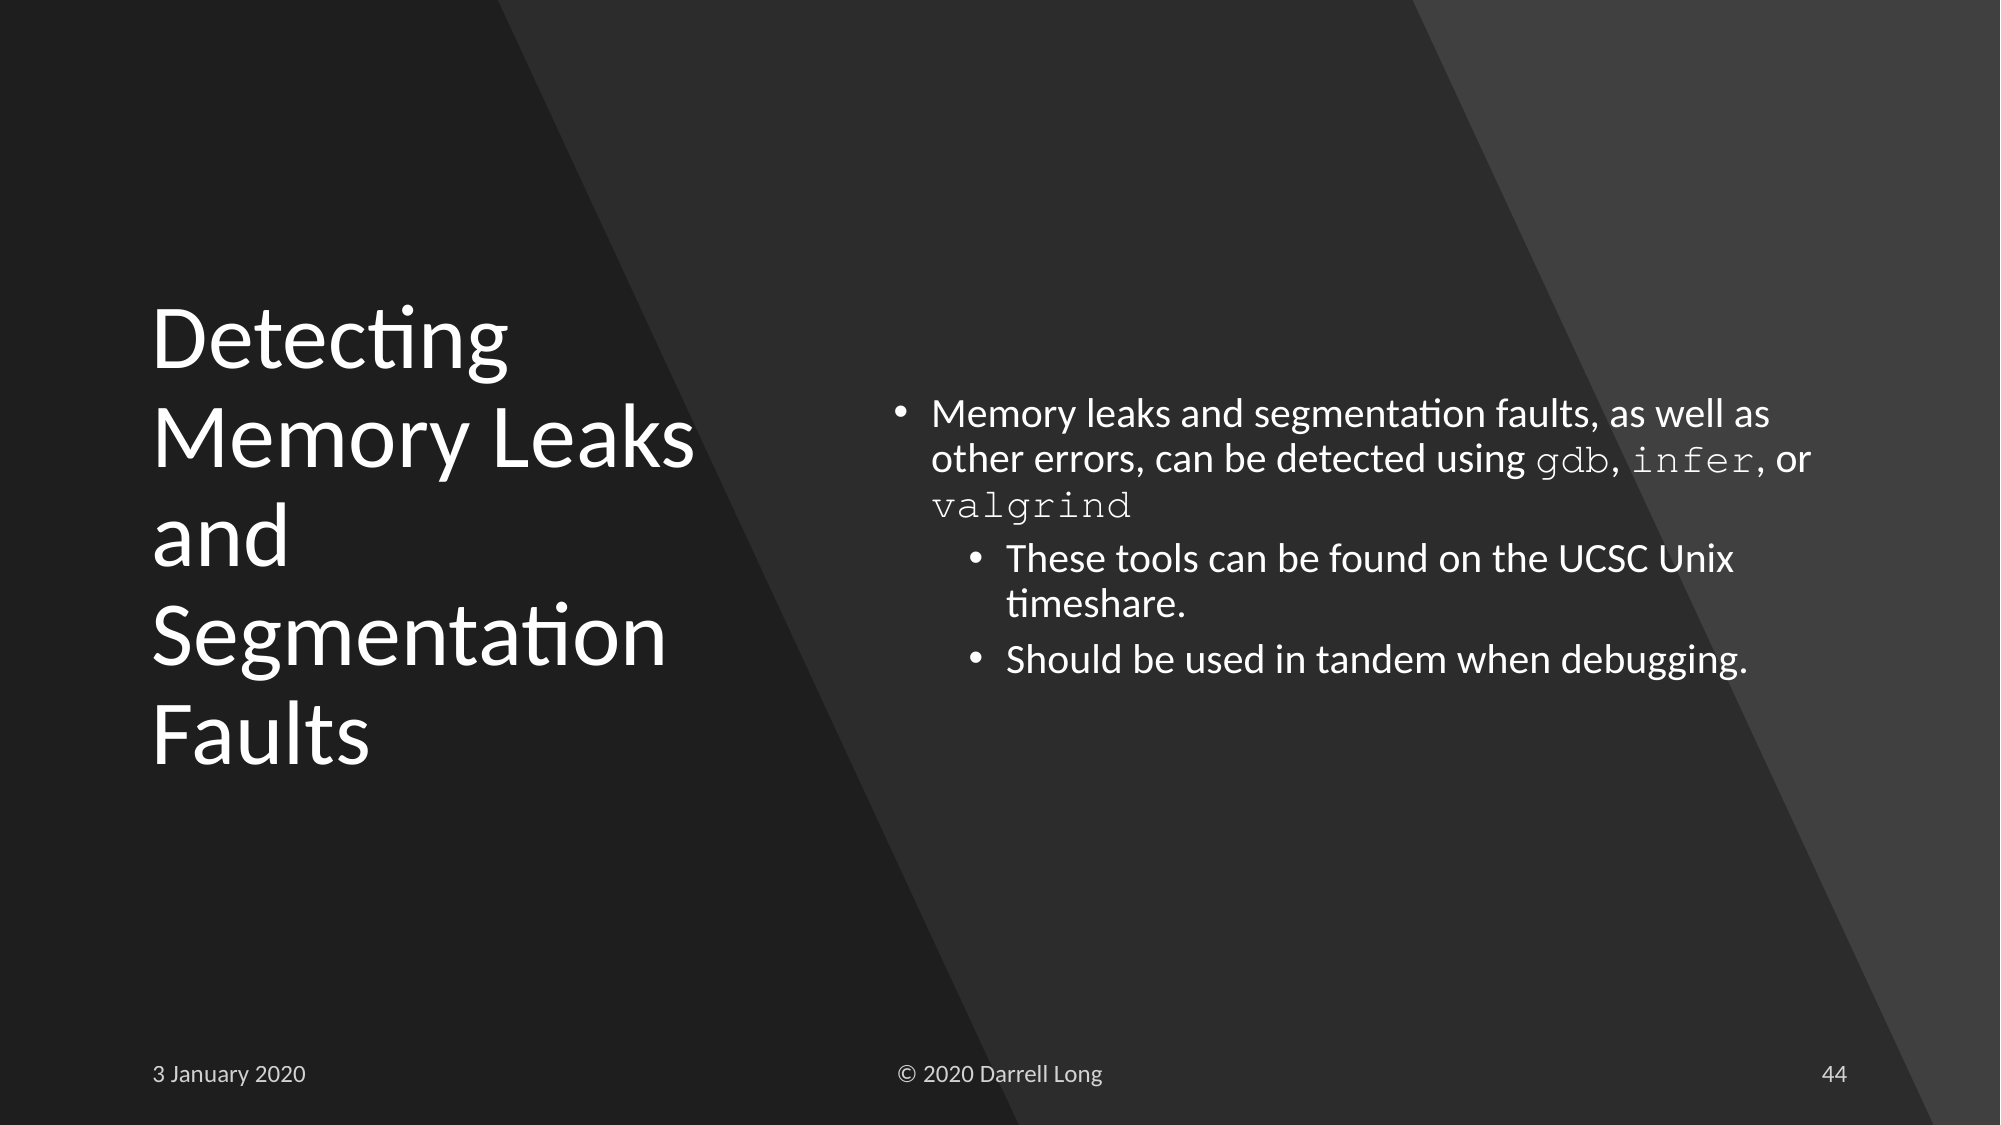

# Detecting Memory Leaks and Segmentation Faults
Memory leaks and segmentation faults, as well as other errors, can be detected using gdb, infer, or valgrind
These tools can be found on the UCSC Unix timeshare.
Should be used in tandem when debugging.
3 January 2020
© 2020 Darrell Long
44